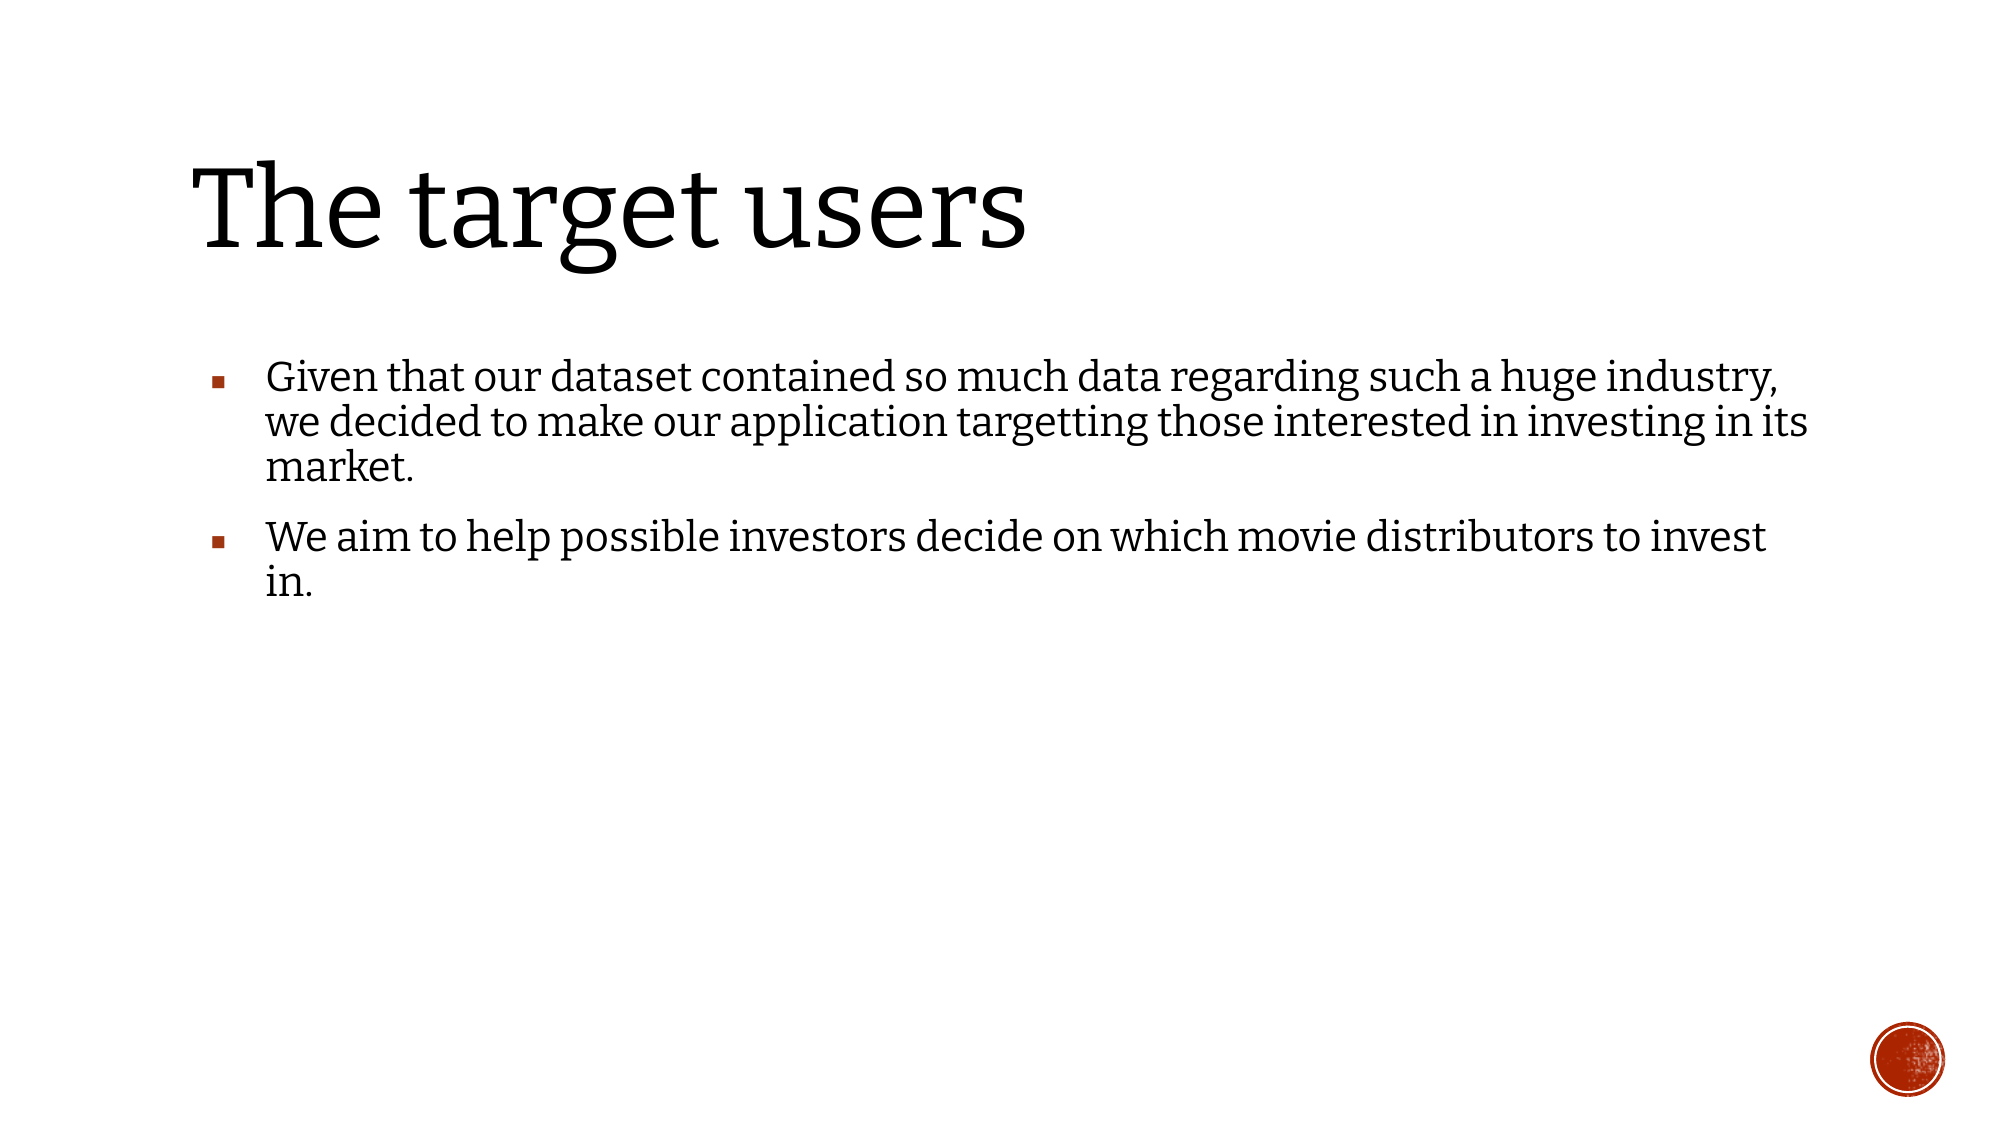

# The target users
Given that our dataset contained so much data regarding such a huge industry, we decided to make our application targetting those interested in investing in its market.
We aim to help possible investors decide on which movie distributors to invest in.